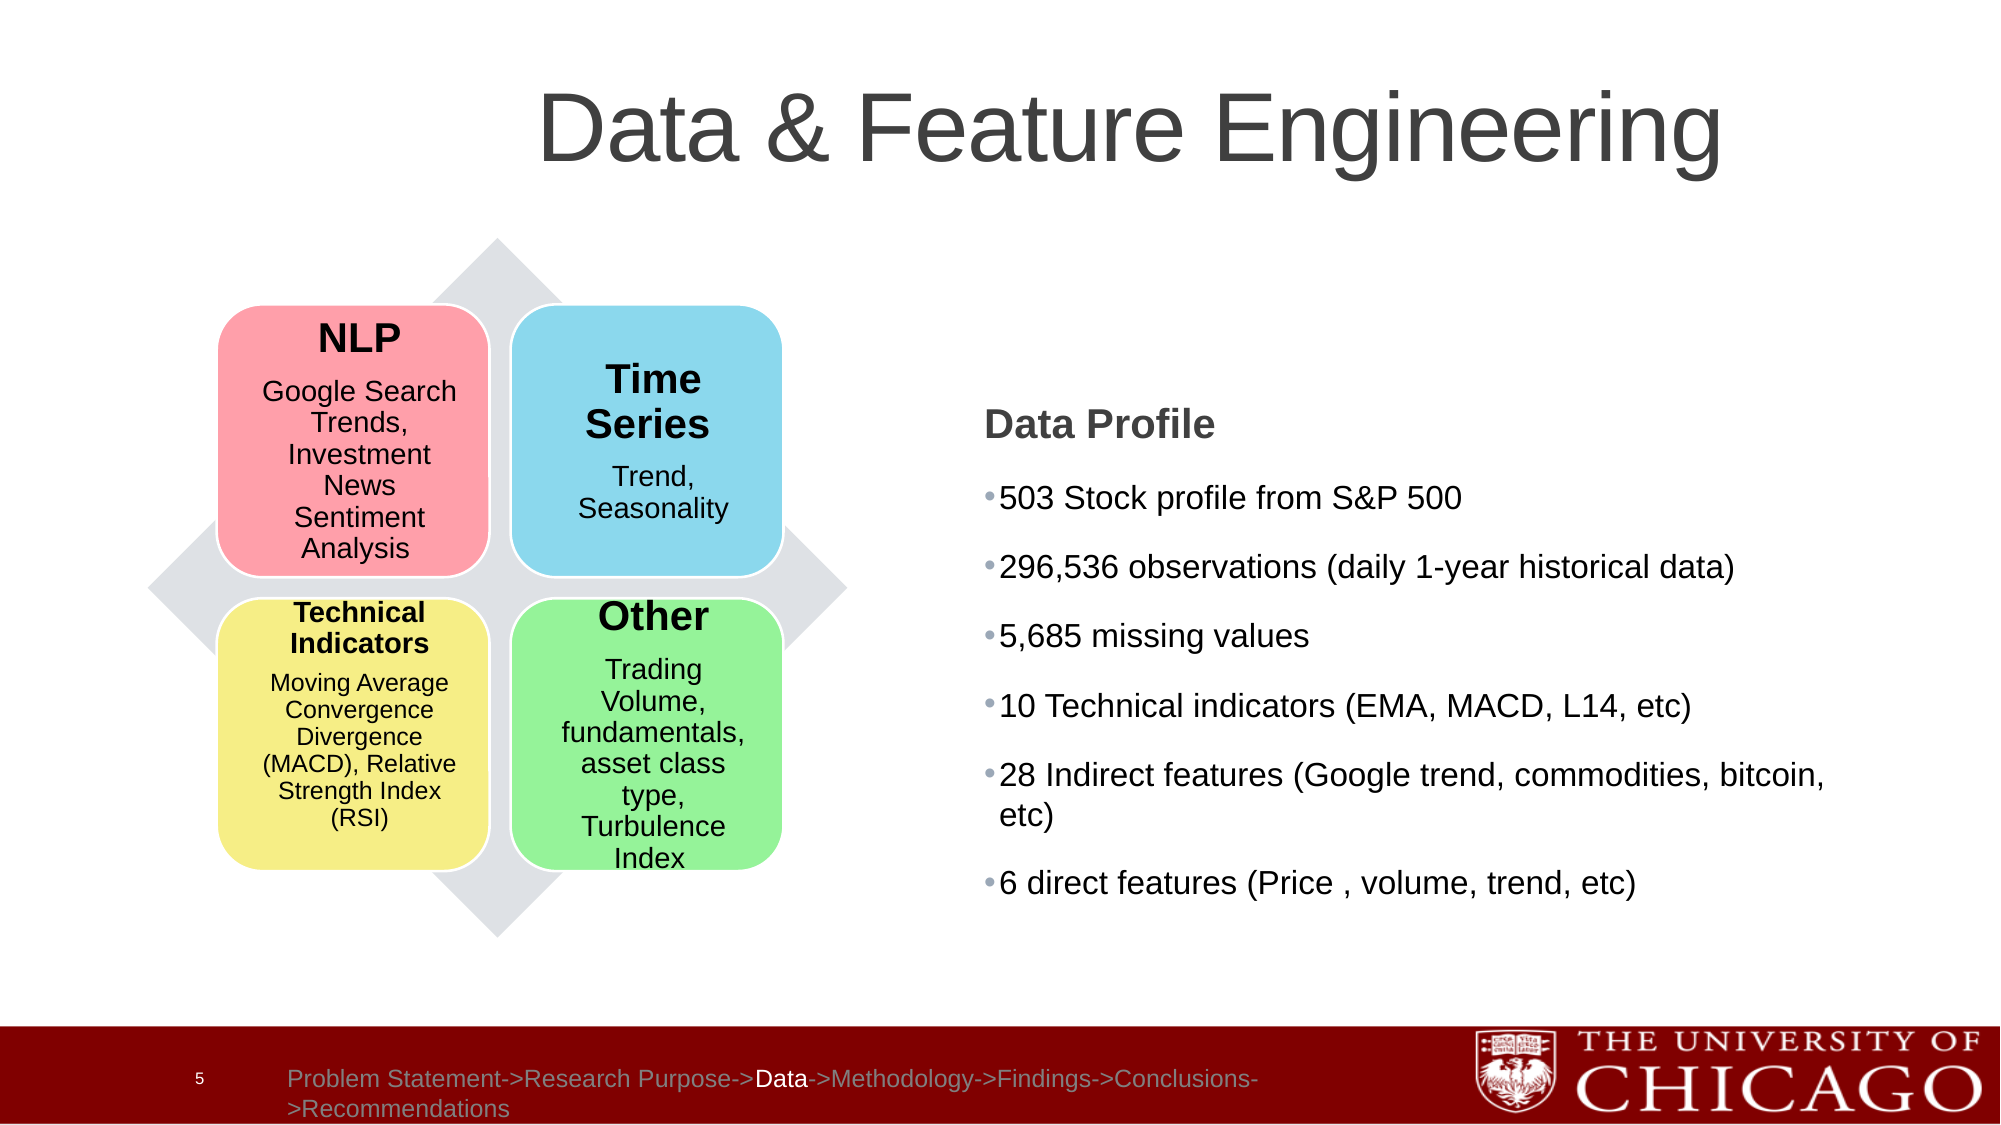

# Data & Feature Engineering
NLP
Google Search Trends, Investment News Sentiment Analysis
Time Series
Trend, Seasonality
Technical Indicators
Moving Average Convergence Divergence (MACD), Relative Strength Index (RSI)

Other
Trading Volume, fundamentals, asset class type, Turbulence Index
Data Profile
503 Stock profile from S&P 500
296,536 observations (daily 1-year historical data)
5,685 missing values
10 Technical indicators (EMA, MACD, L14, etc)
28 Indirect features (Google trend, commodities, bitcoin, etc)
6 direct features (Price , volume, trend, etc)
5
Problem Statement->Research Purpose->Data->Methodology->Findings->Conclusions->Recommendations​